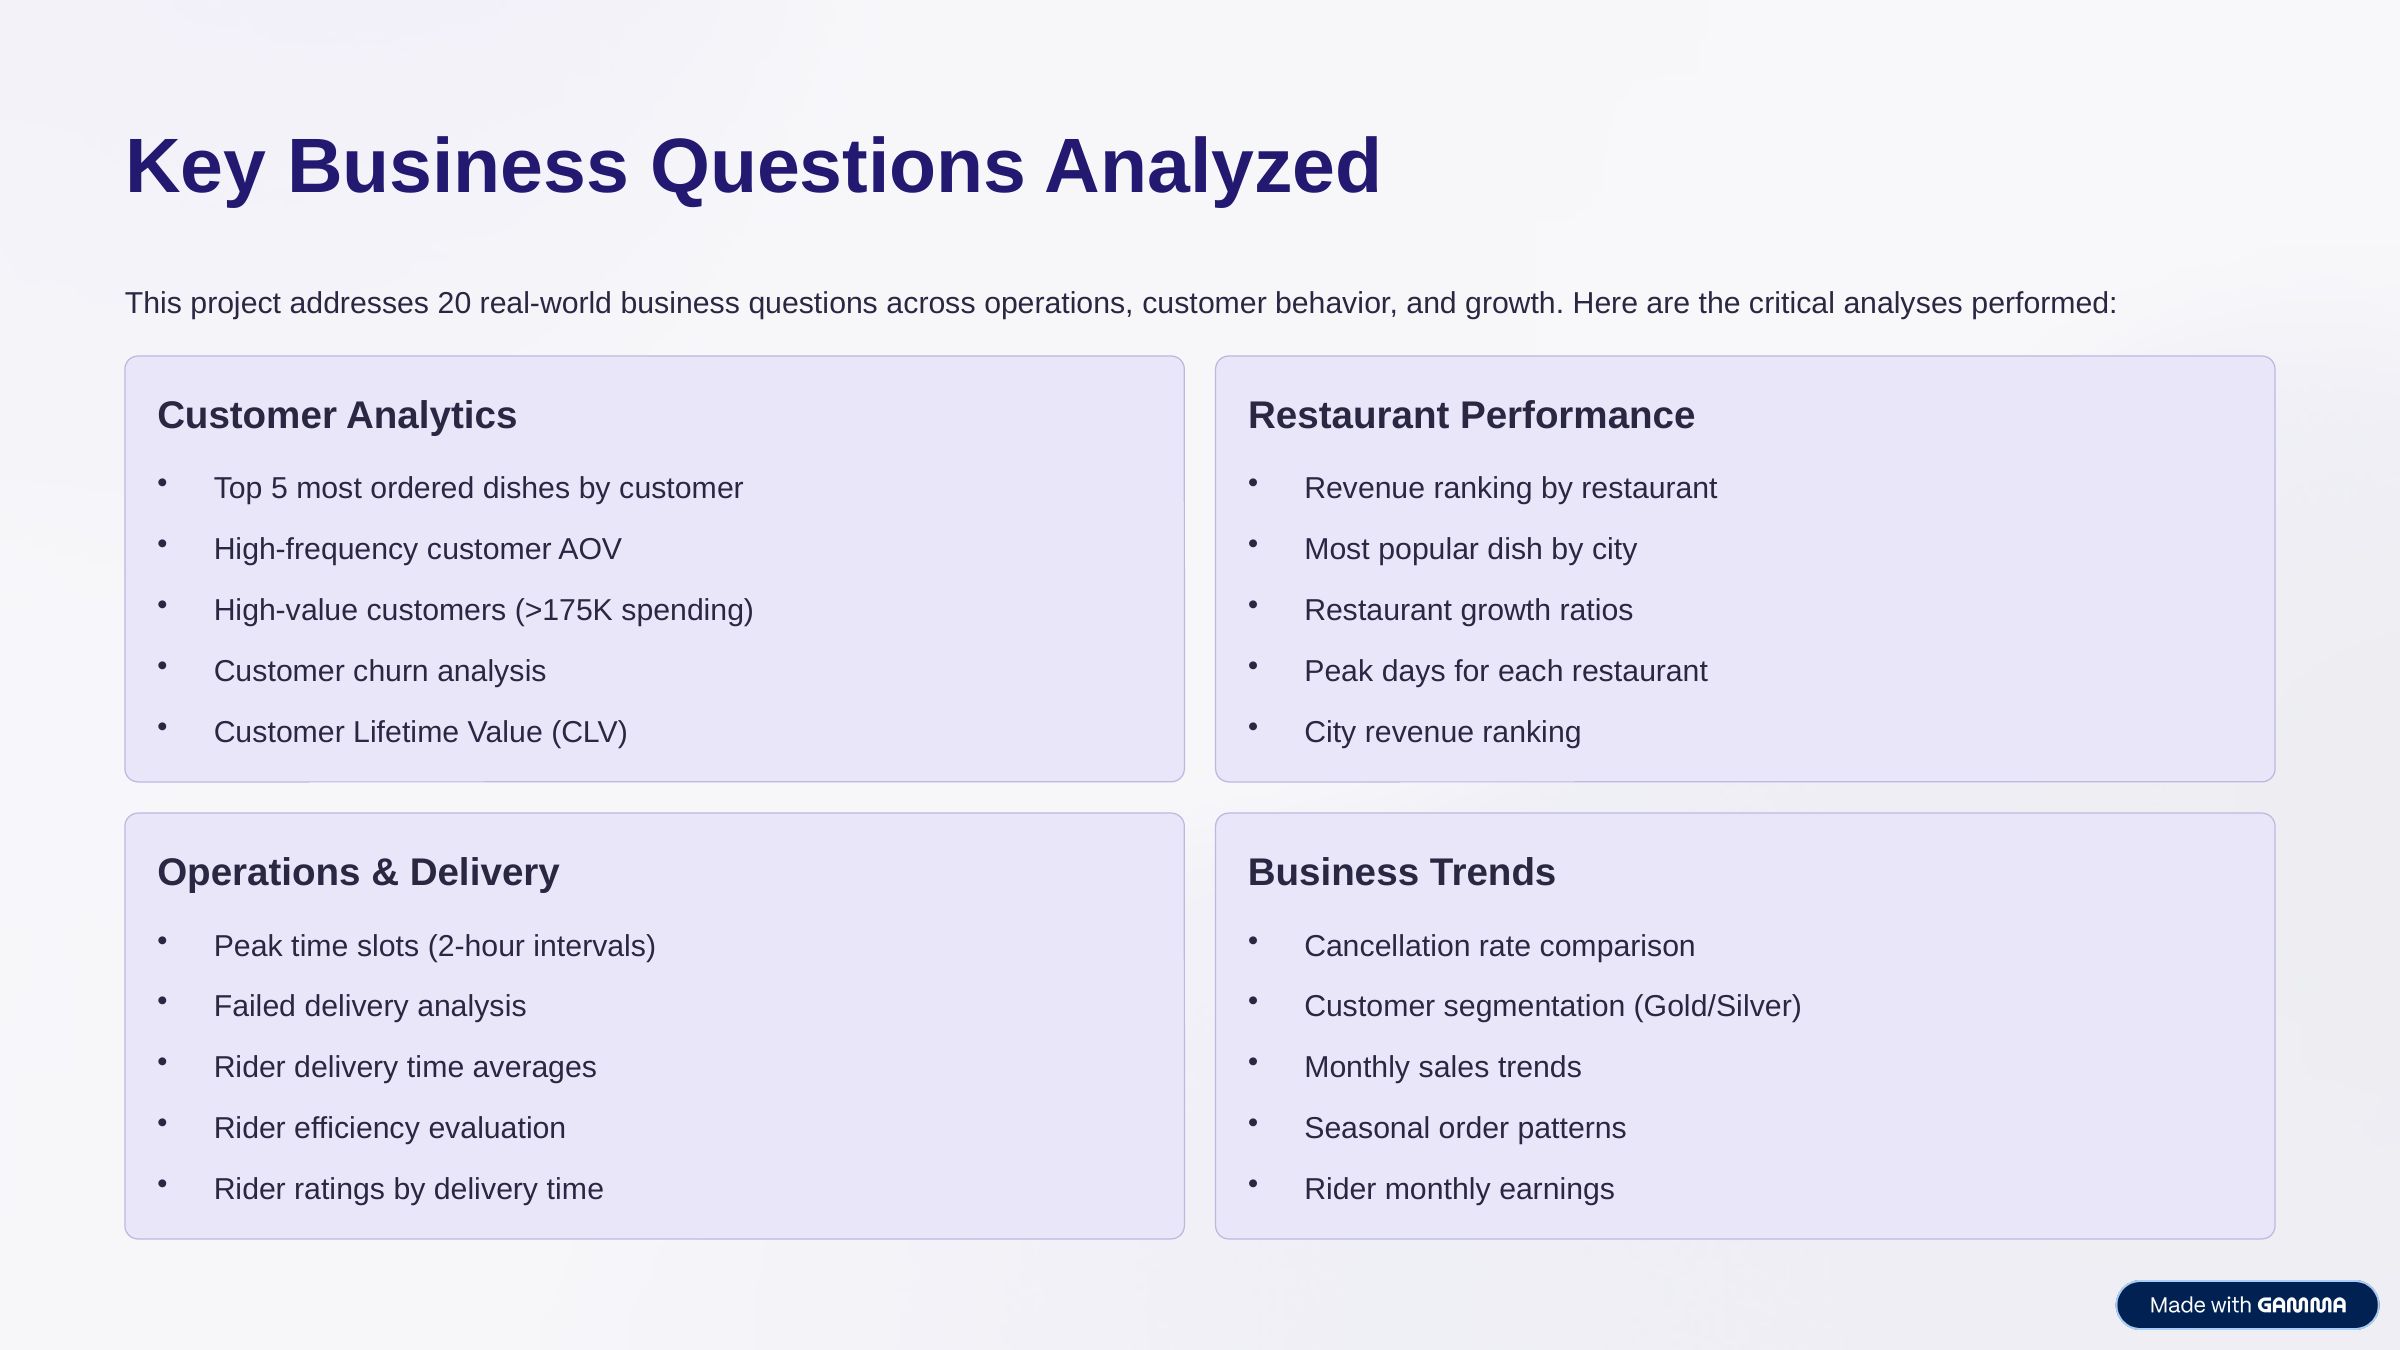

Key Business Questions Analyzed
This project addresses 20 real-world business questions across operations, customer behavior, and growth. Here are the critical analyses performed:

Customer Analytics
Restaurant Performance
Top 5 most ordered dishes by customer
Revenue ranking by restaurant
High-frequency customer AOV
Most popular dish by city
High-value customers (>175K spending)
Restaurant growth ratios
Customer churn analysis
Peak days for each restaurant
Customer Lifetime Value (CLV)
City revenue ranking

Operations & Delivery
Business Trends
Peak time slots (2-hour intervals)
Cancellation rate comparison
Failed delivery analysis
Customer segmentation (Gold/Silver)
Rider delivery time averages
Monthly sales trends
Rider efficiency evaluation
Seasonal order patterns
Rider ratings by delivery time
Rider monthly earnings